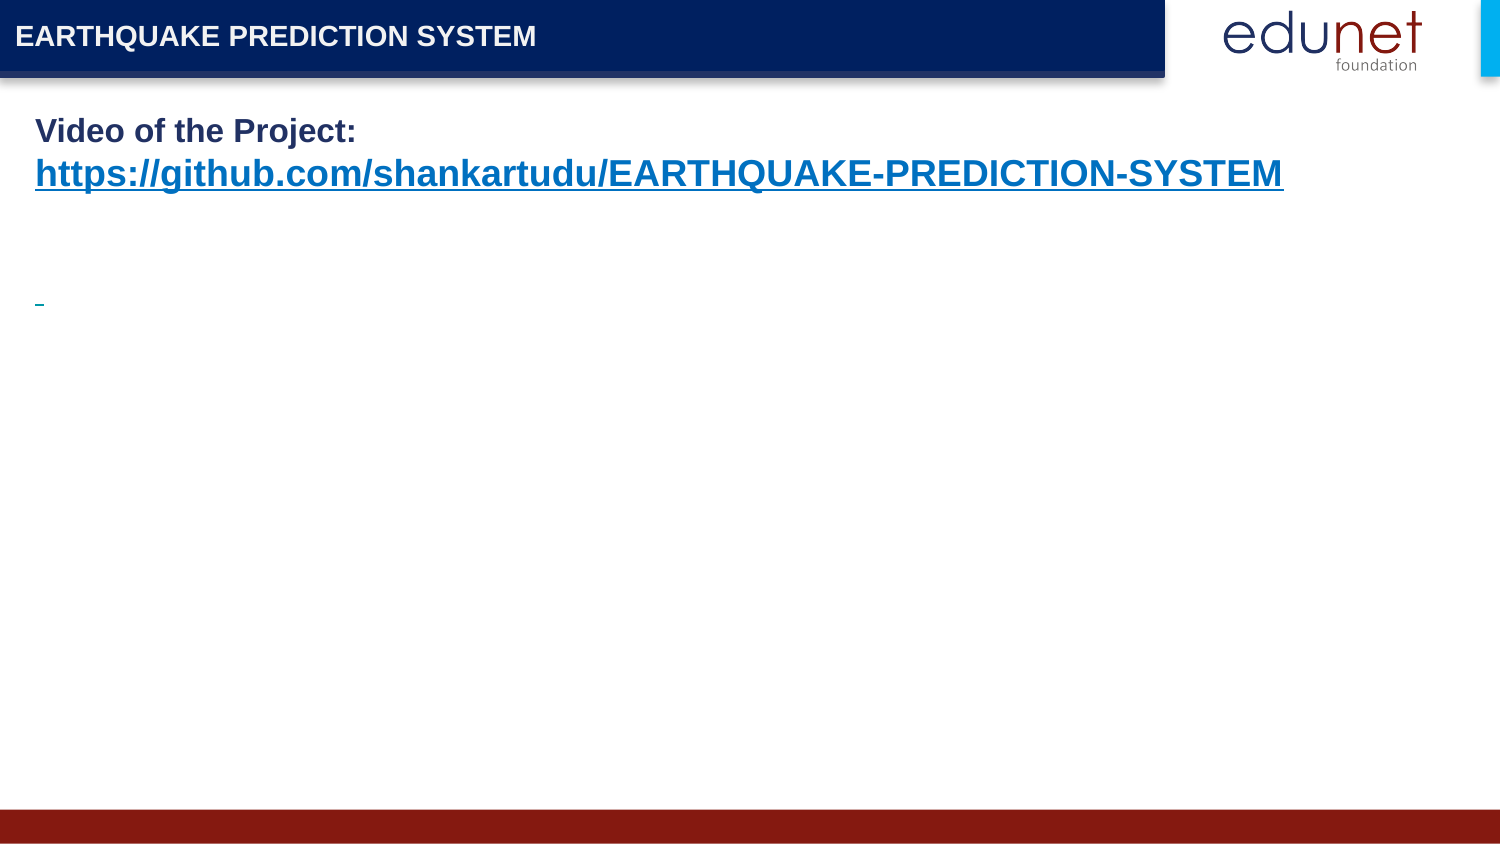

EARTHQUAKE PREDICTION SYSTEM
Video of the Project:
https://github.com/shankartudu/EARTHQUAKE-PREDICTION-SYSTEM